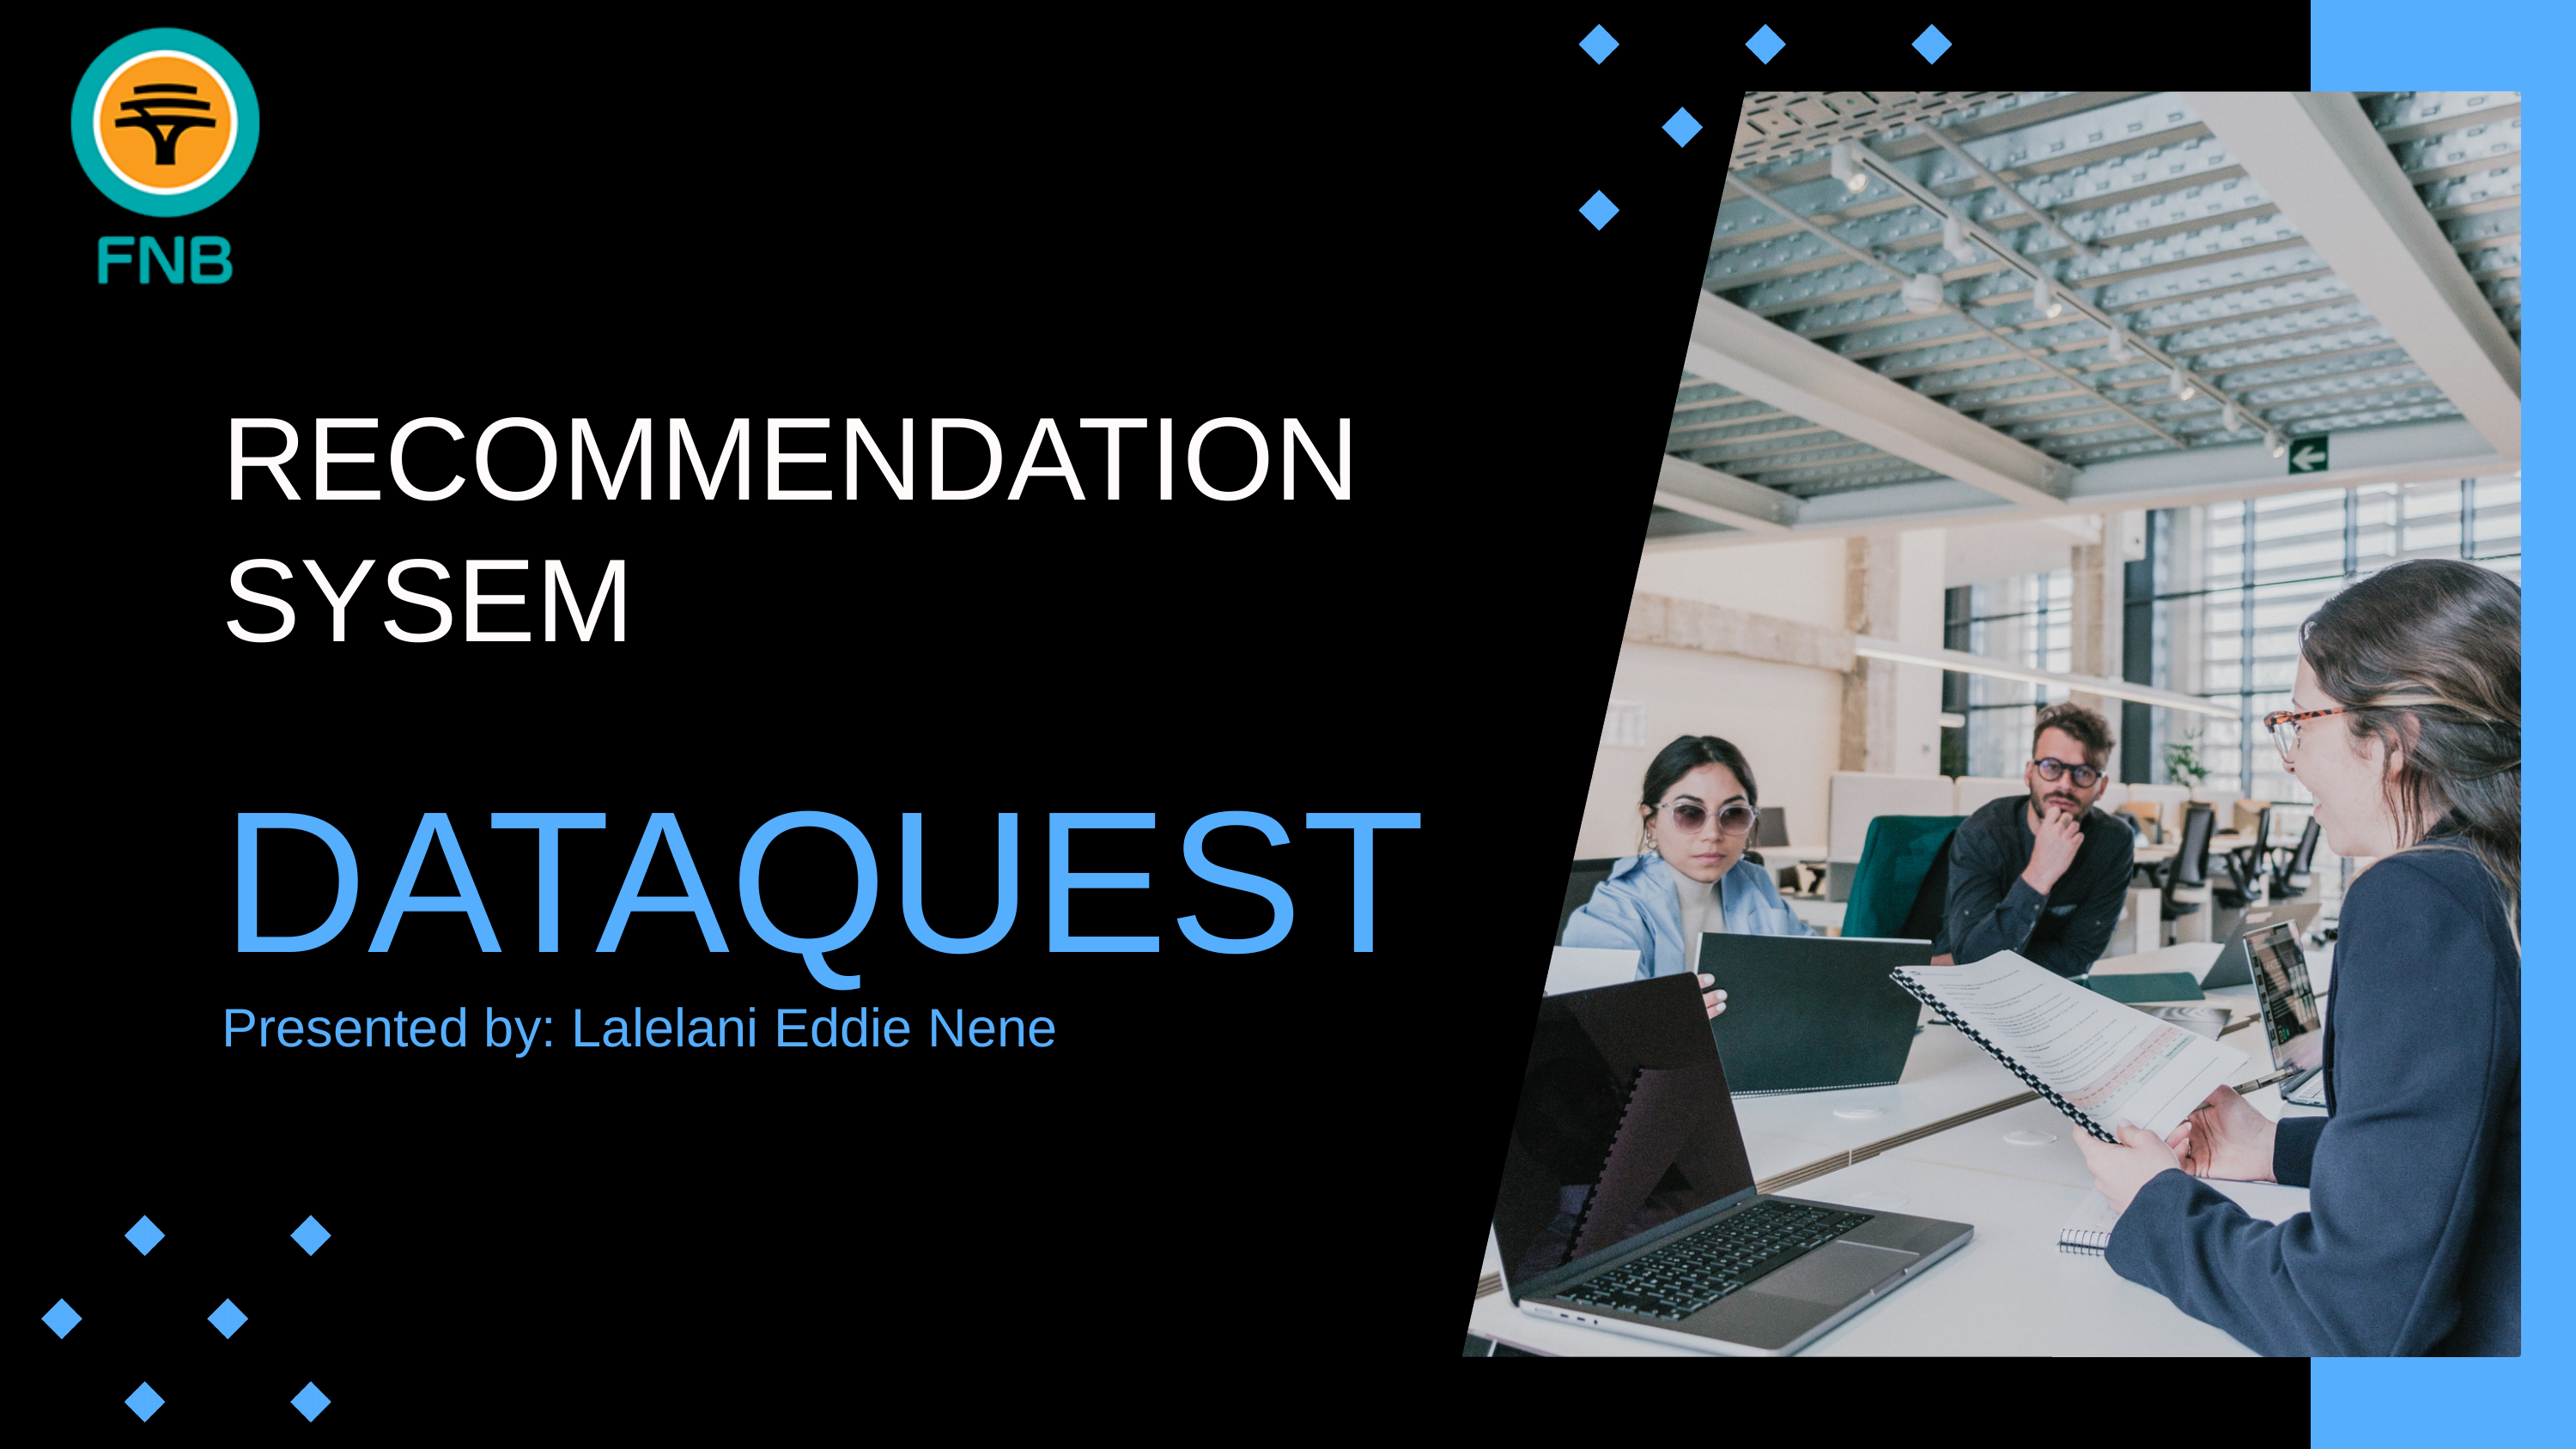

RECOMMENDATION SYSEM

DATAQUEST
Presented by: Lalelani Eddie Nene